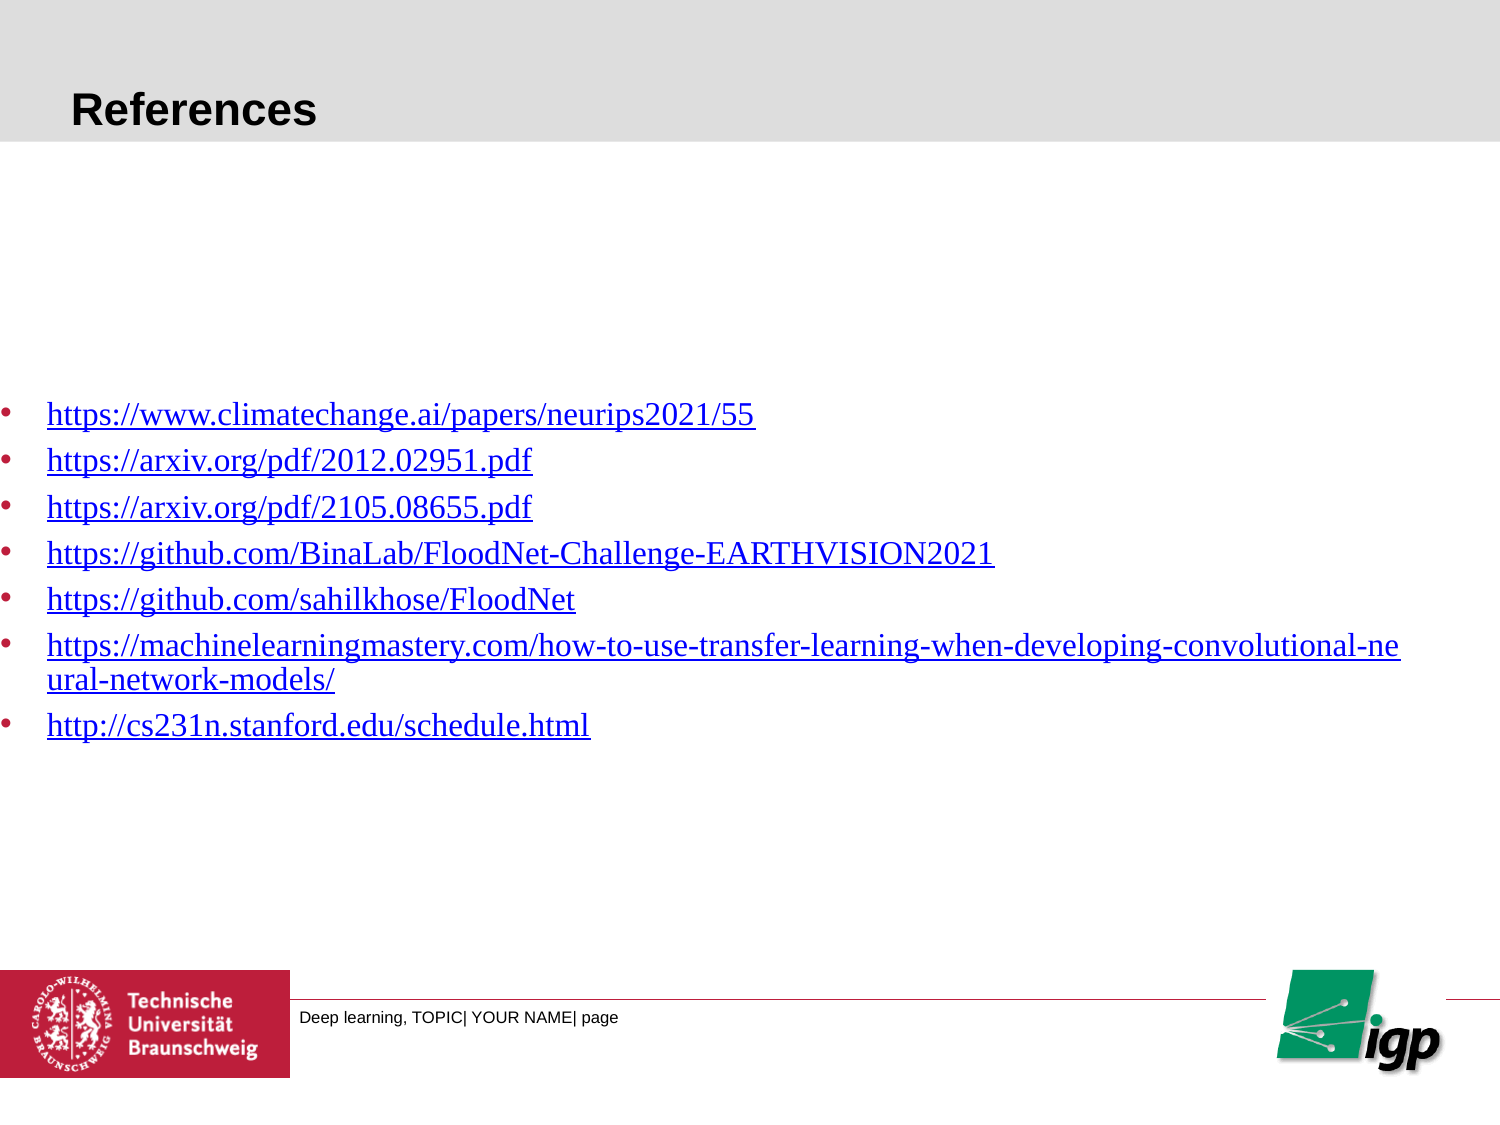

# References
https://www.climatechange.ai/papers/neurips2021/55
https://arxiv.org/pdf/2012.02951.pdf
https://arxiv.org/pdf/2105.08655.pdf
https://github.com/BinaLab/FloodNet-Challenge-EARTHVISION2021
https://github.com/sahilkhose/FloodNet
https://machinelearningmastery.com/how-to-use-transfer-learning-when-developing-convolutional-neural-network-models/
http://cs231n.stanford.edu/schedule.html
37